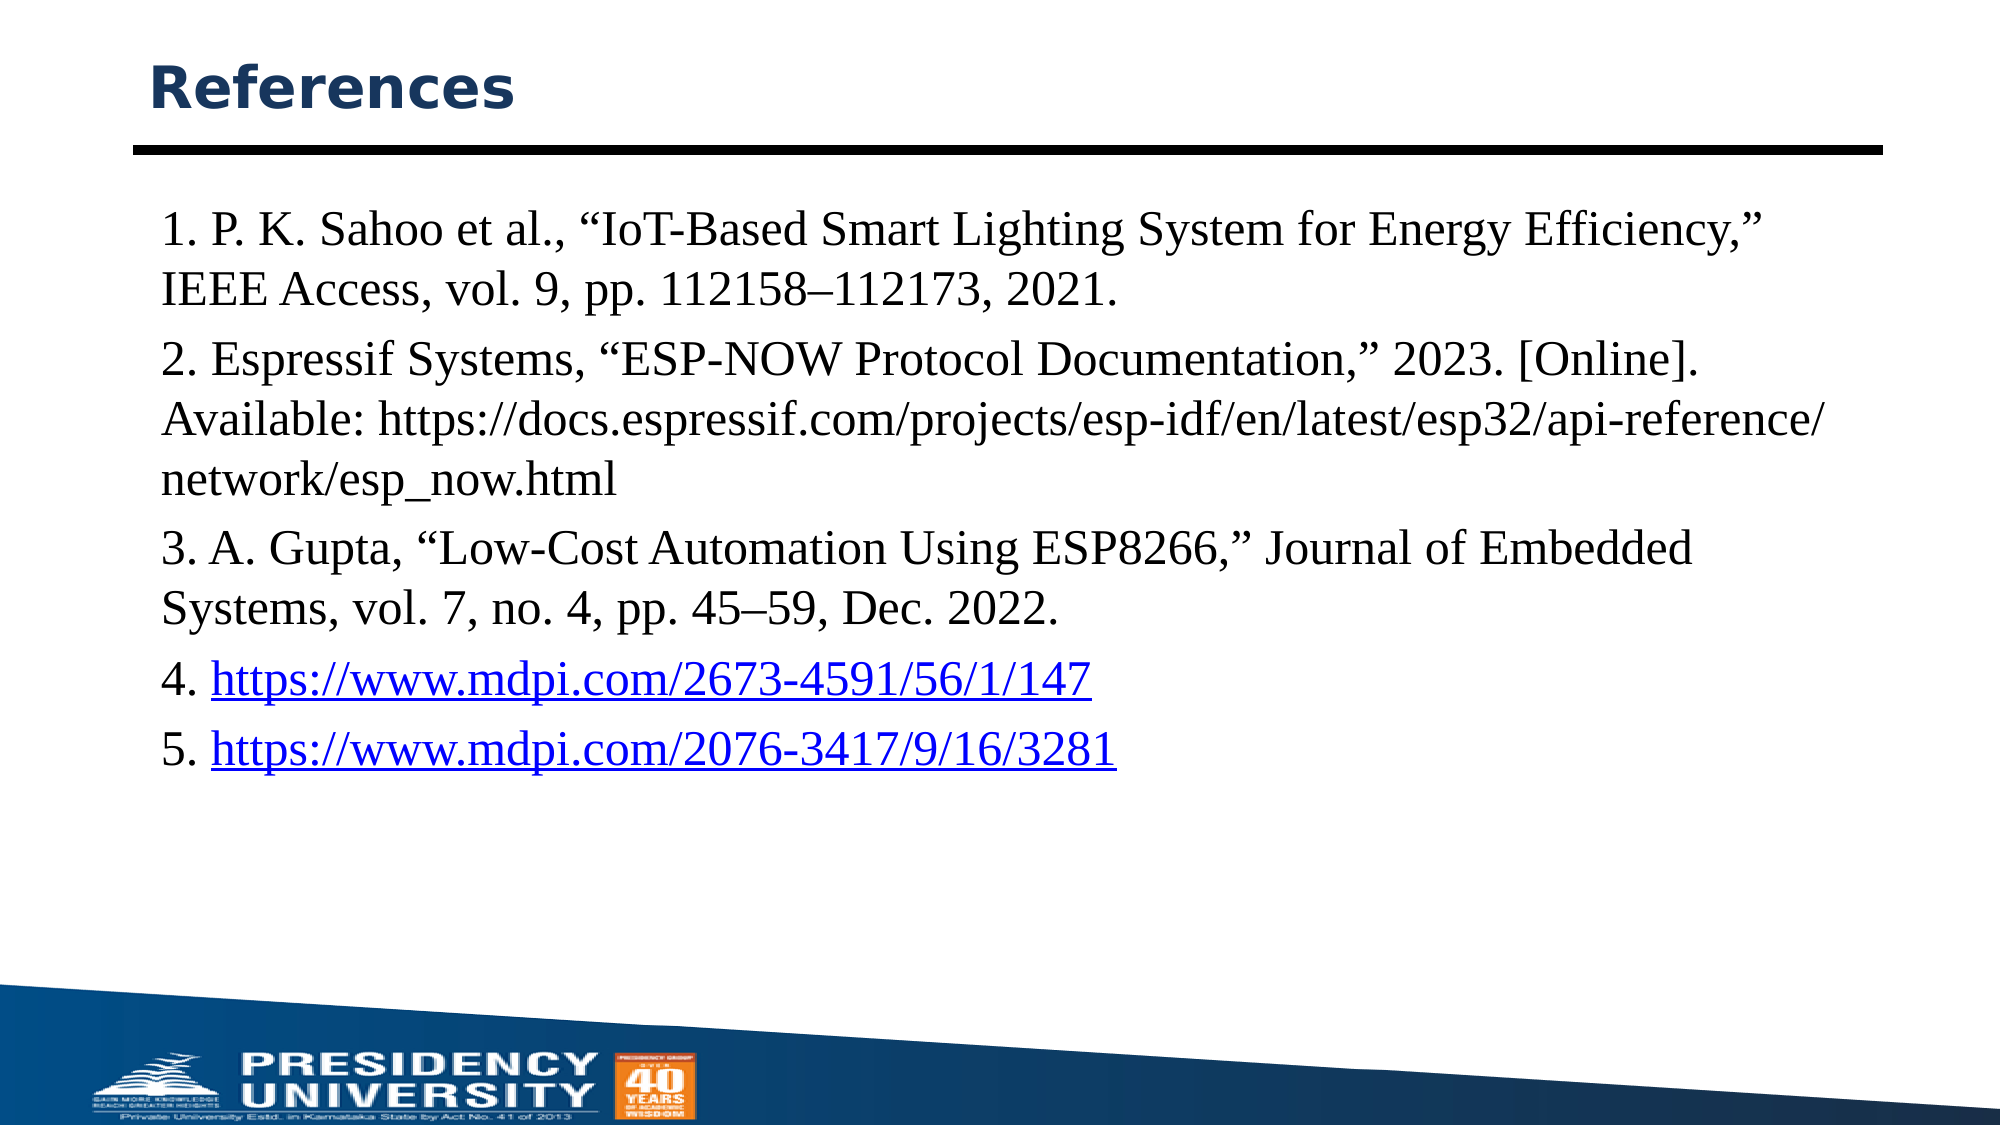

# References
1. P. K. Sahoo et al., “IoT-Based Smart Lighting System for Energy Efficiency,” IEEE Access, vol. 9, pp. 112158–112173, 2021.
2. Espressif Systems, “ESP-NOW Protocol Documentation,” 2023. [Online]. Available: https://docs.espressif.com/projects/esp-idf/en/latest/esp32/api-reference/network/esp_now.html
3. A. Gupta, “Low-Cost Automation Using ESP8266,” Journal of Embedded Systems, vol. 7, no. 4, pp. 45–59, Dec. 2022.
4. https://www.mdpi.com/2673-4591/56/1/147
5. https://www.mdpi.com/2076-3417/9/16/3281